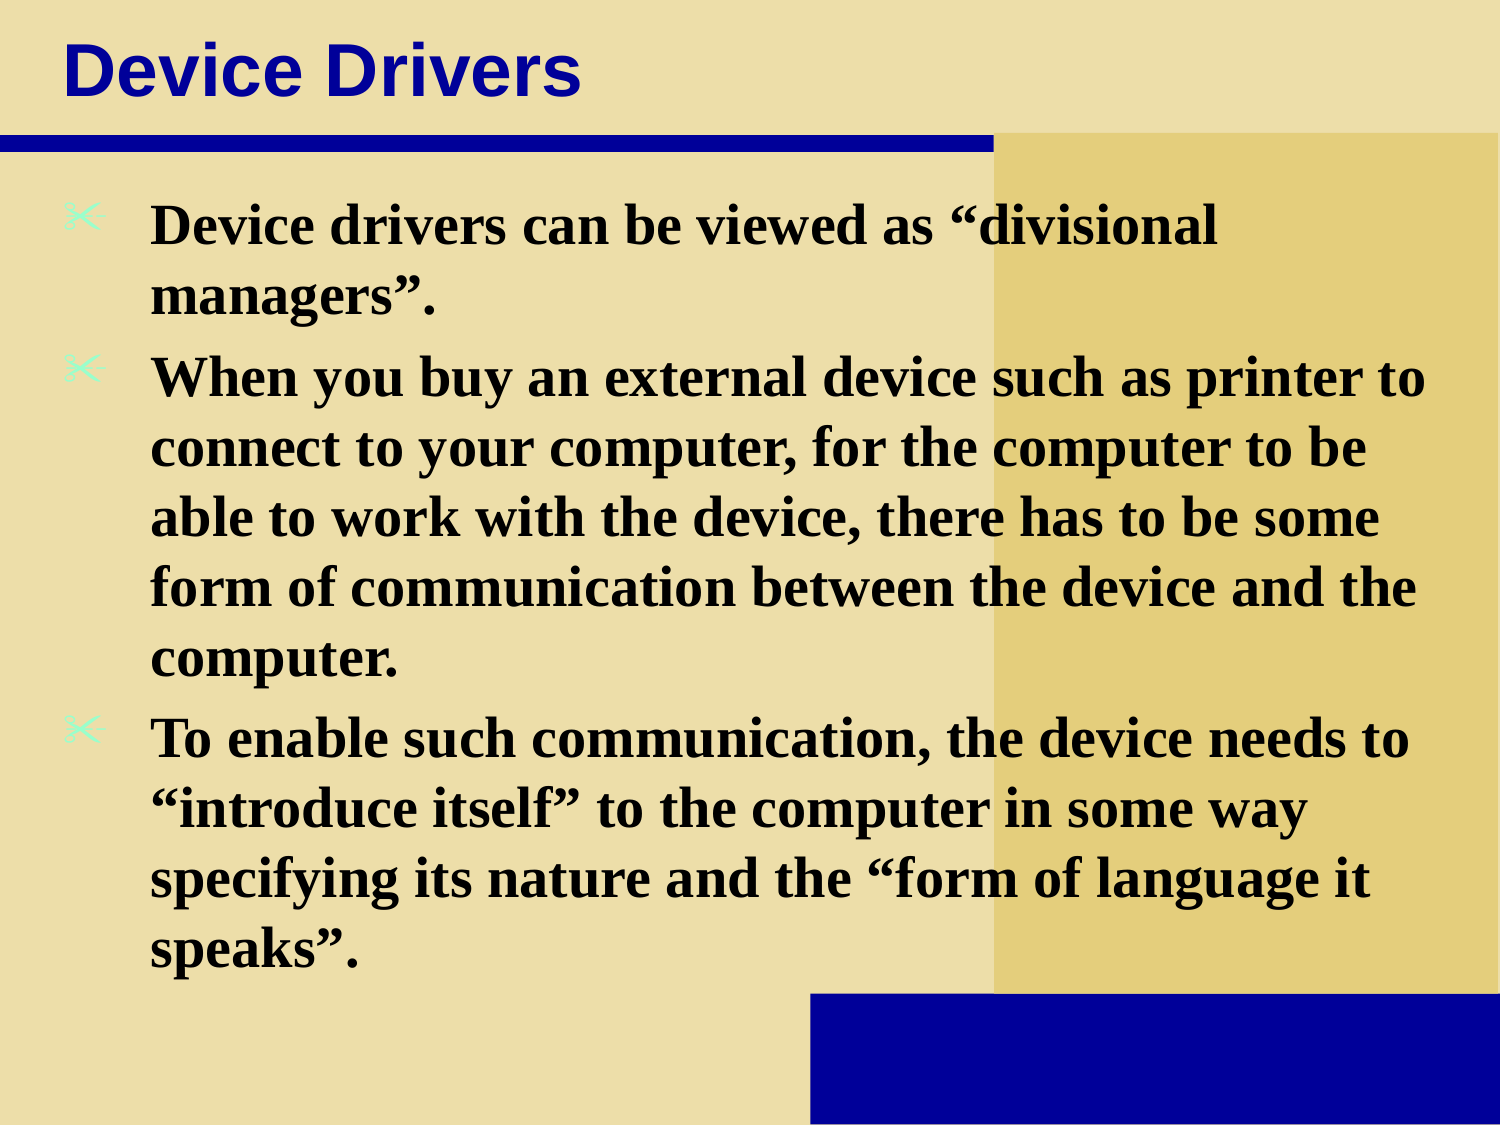

# Device Drivers
Device drivers can be viewed as “divisional managers”.
When you buy an external device such as printer to connect to your computer, for the computer to be able to work with the device, there has to be some form of communication between the device and the computer.
To enable such communication, the device needs to “introduce itself” to the computer in some way specifying its nature and the “form of language it speaks”.